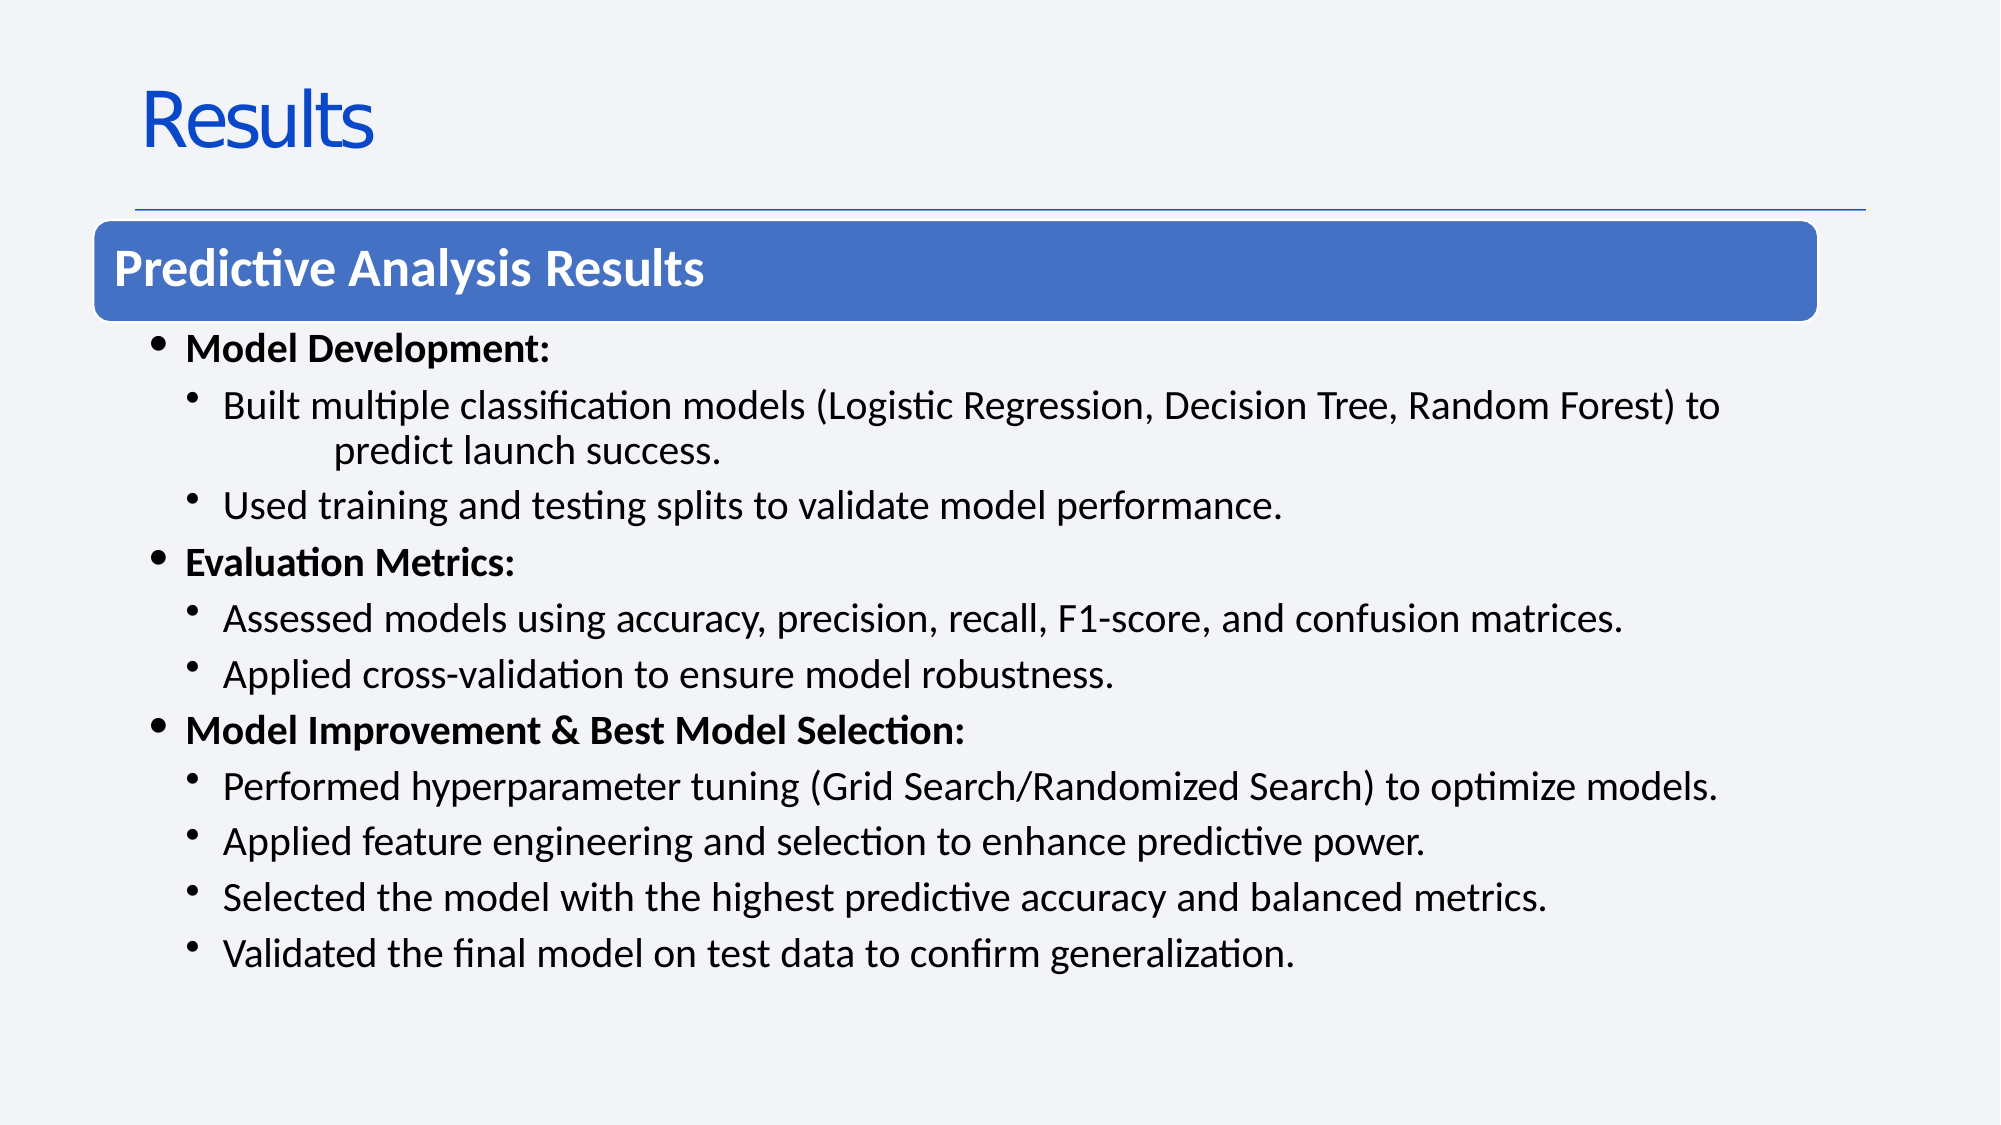

# Results
Predictive Analysis Results
Model Development:
Built multiple classification models (Logistic Regression, Decision Tree, Random Forest) to 	predict launch success.
Used training and testing splits to validate model performance.
Evaluation Metrics:
Assessed models using accuracy, precision, recall, F1-score, and confusion matrices.
Applied cross-validation to ensure model robustness.
Model Improvement & Best Model Selection:
Performed hyperparameter tuning (Grid Search/Randomized Search) to optimize models.
Applied feature engineering and selection to enhance predictive power.
Selected the model with the highest predictive accuracy and balanced metrics.
Validated the final model on test data to confirm generalization.

18